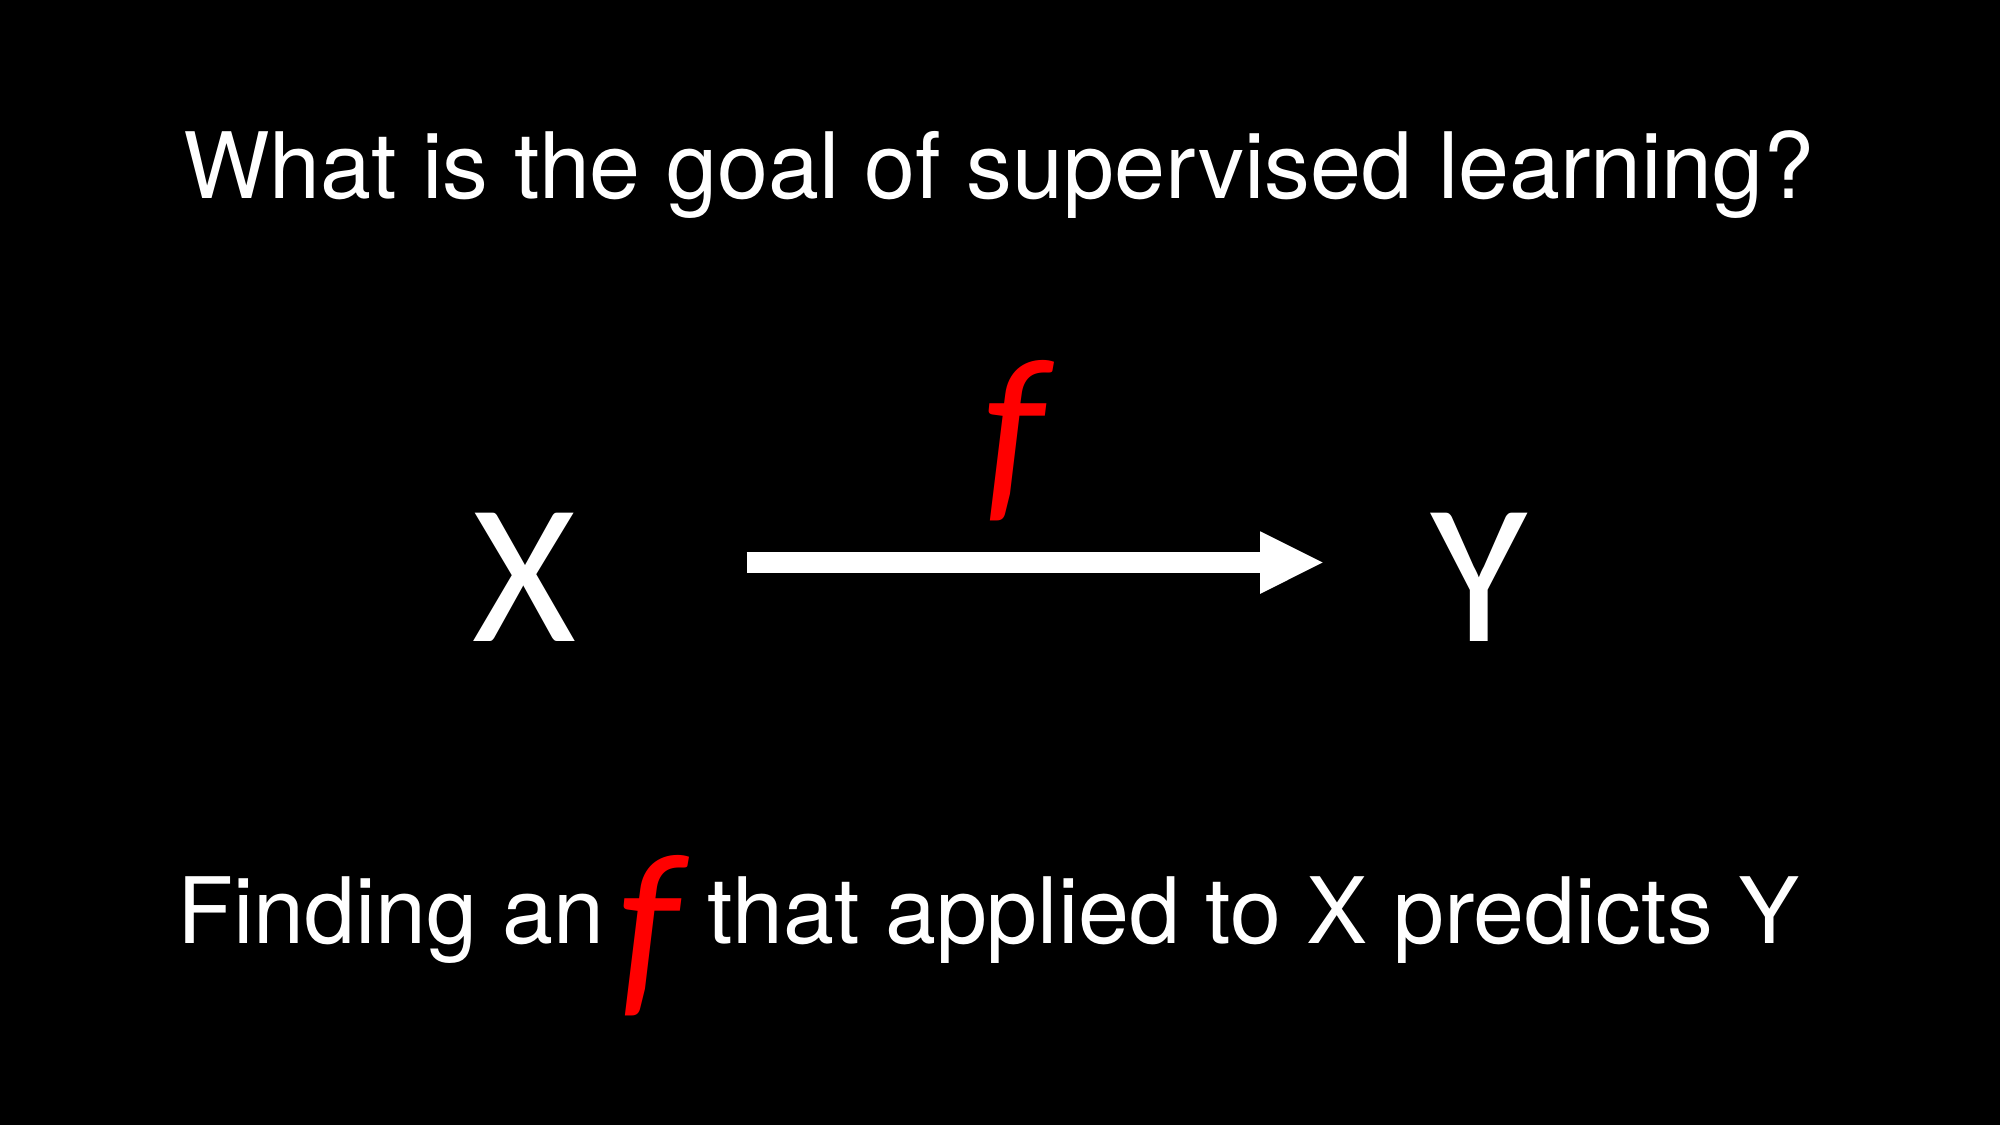

# What is the goal of supervised learning?
f
X
Y
f
Finding an    that applied to X predicts Y